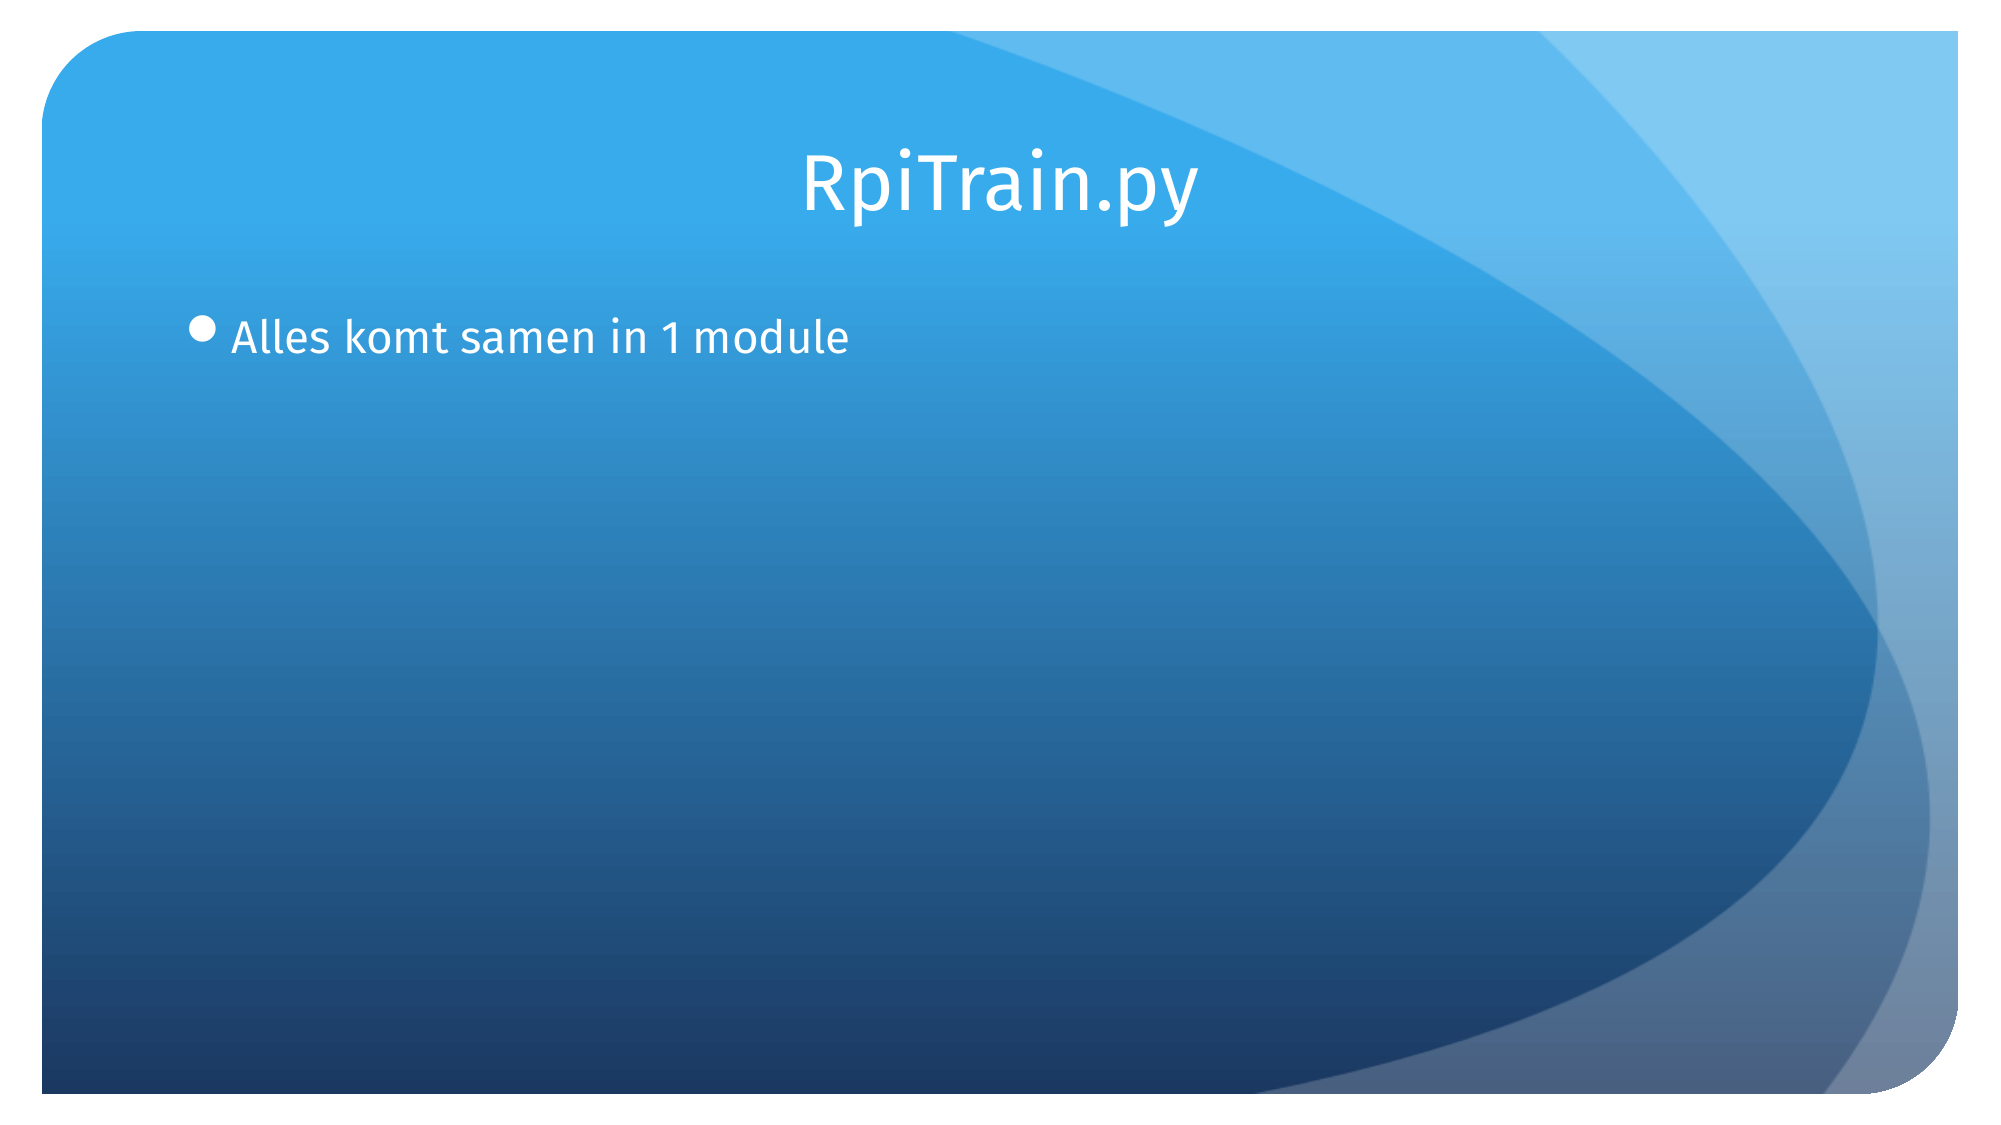

# RpiTrain.py
Alles komt samen in 1 module